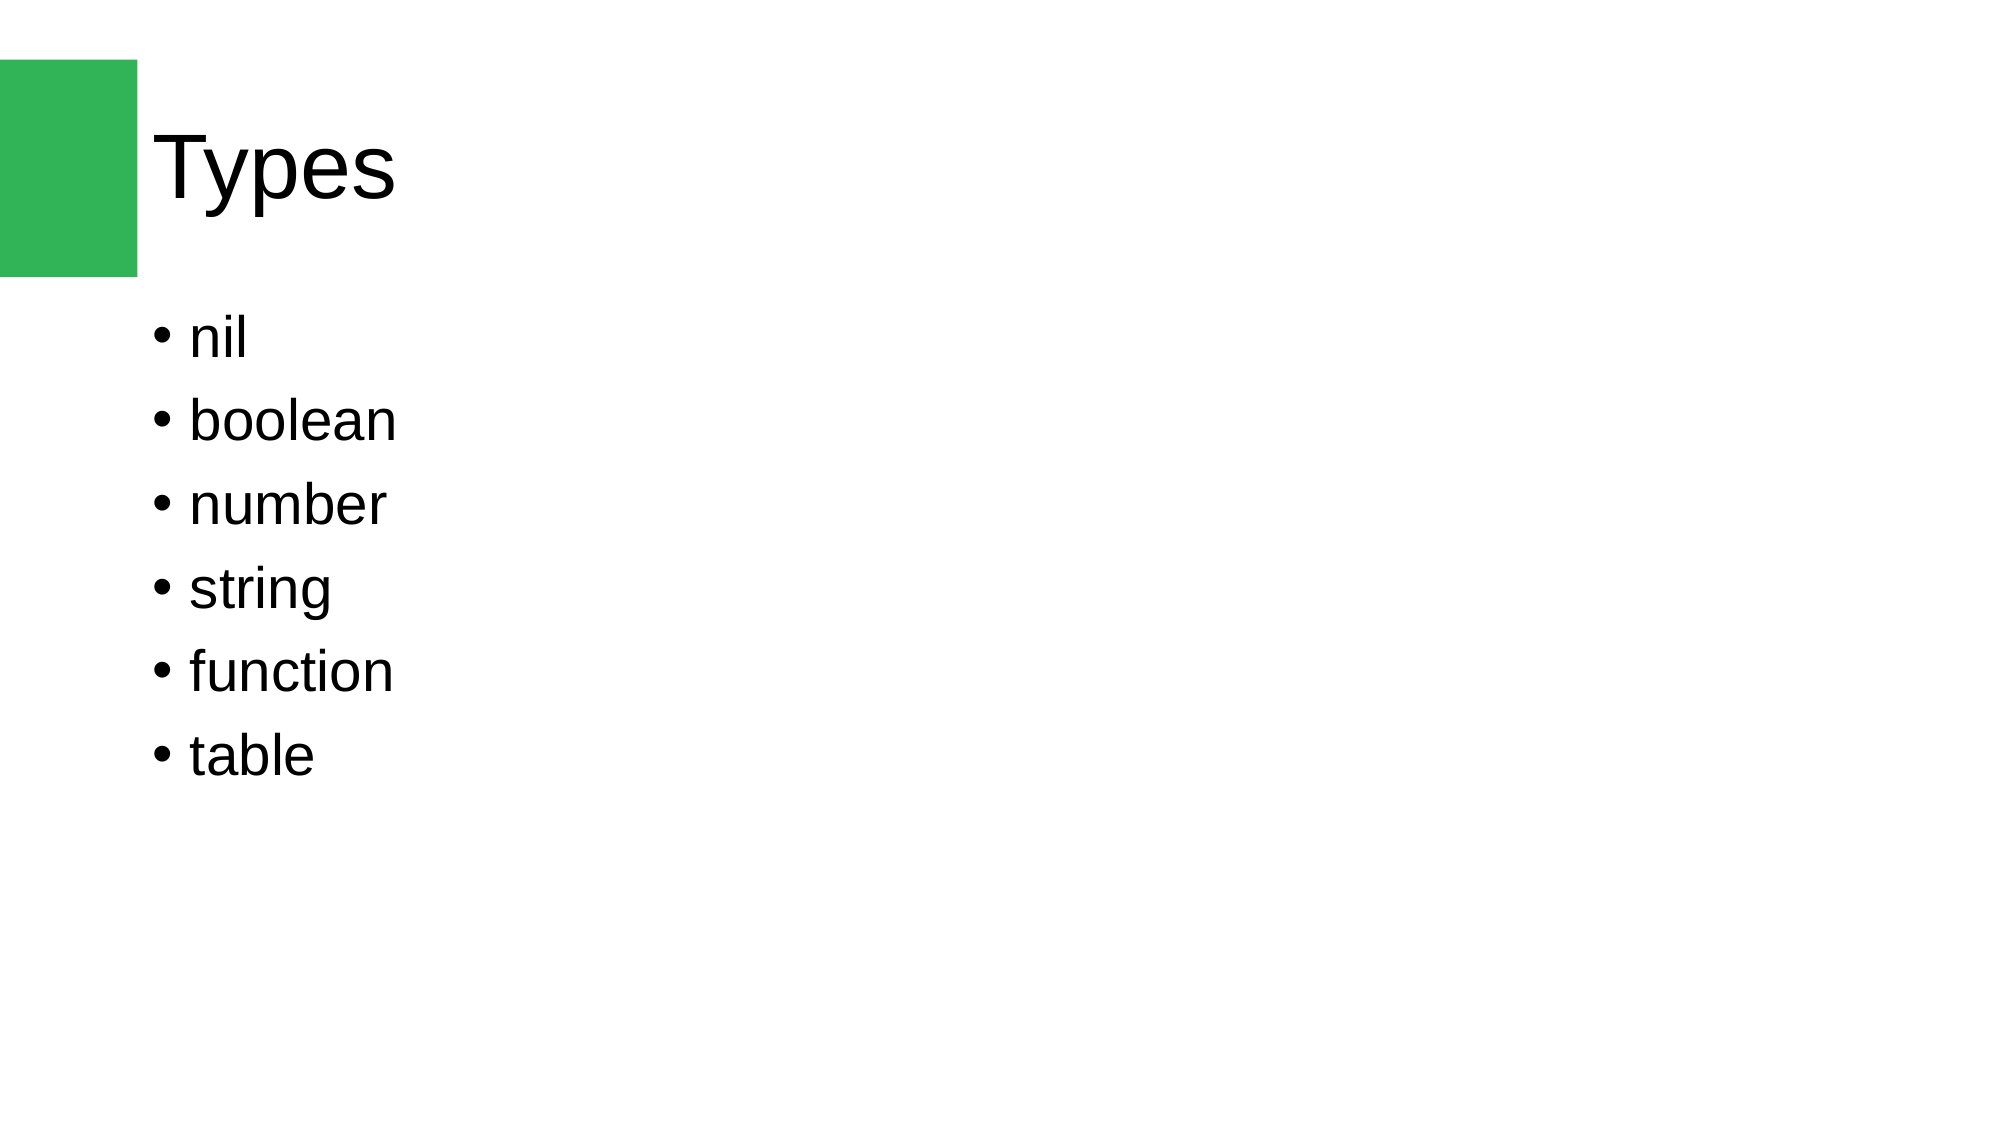

# Types
nil
boolean
number
string
function
table